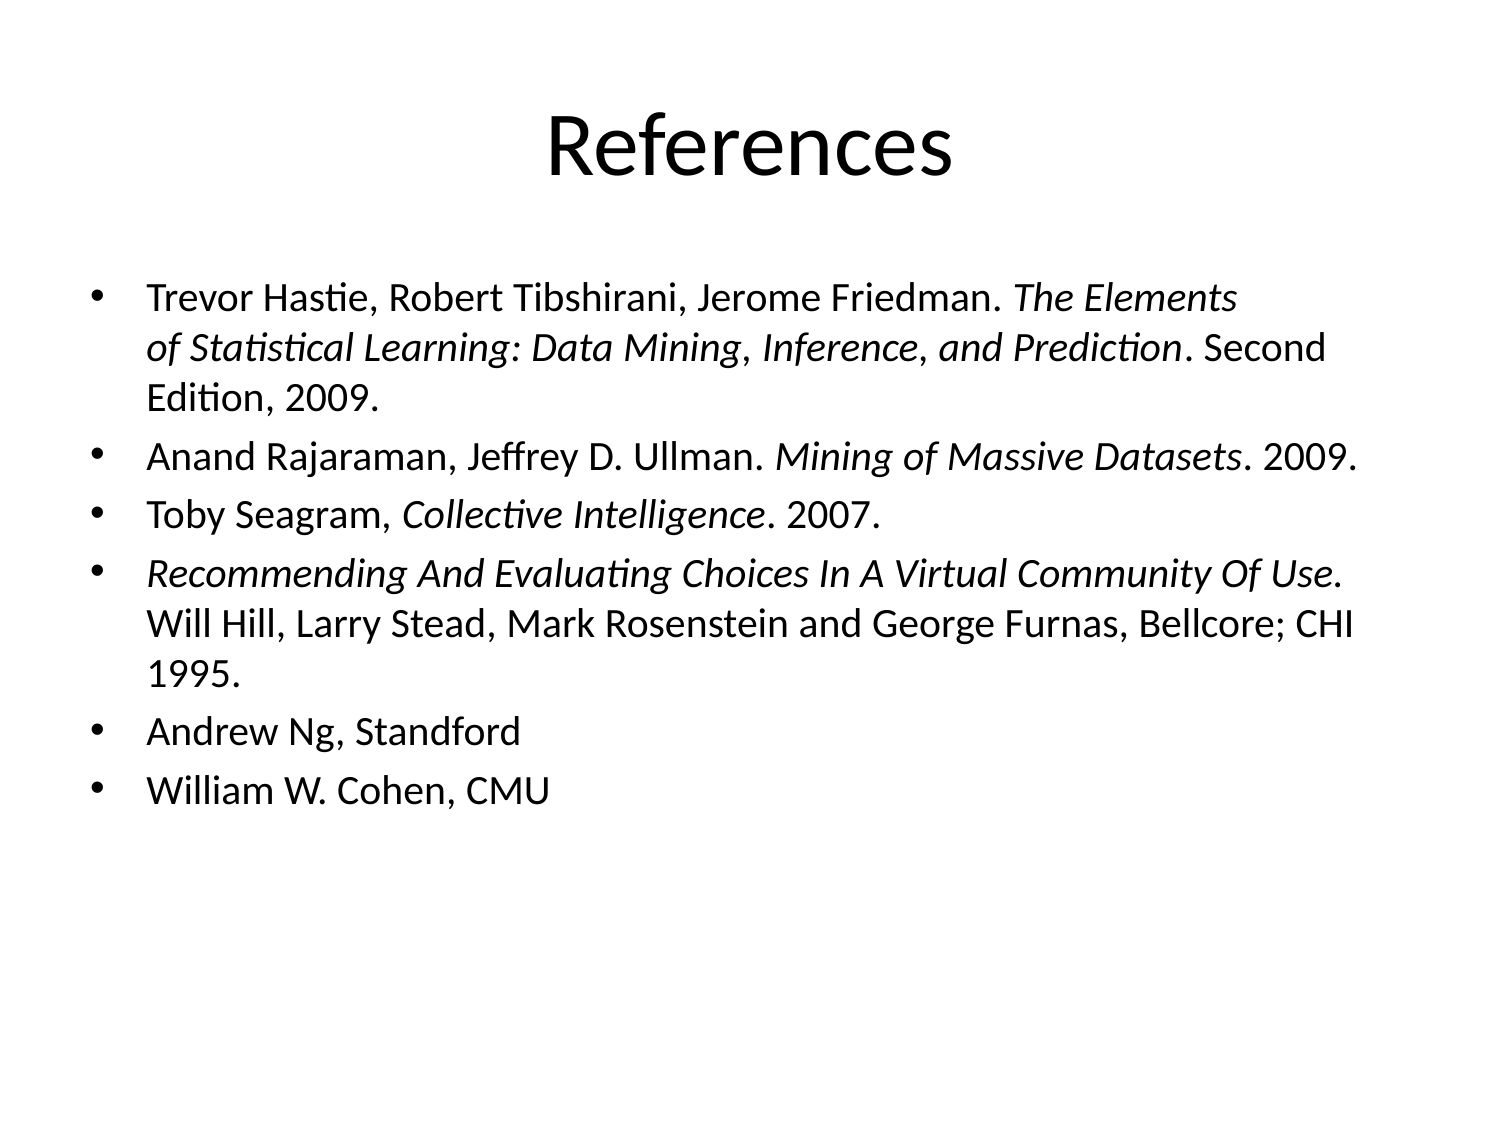

# References
Trevor Hastie, Robert Tibshirani, Jerome Friedman. The Elements of Statistical Learning: Data Mining, Inference, and Prediction. Second Edition, 2009.
Anand Rajaraman, Jeffrey D. Ullman. Mining of Massive Datasets. 2009.
Toby Seagram, Collective Intelligence. 2007.
Recommending And Evaluating Choices In A Virtual Community Of Use. Will Hill, Larry Stead, Mark Rosenstein and George Furnas, Bellcore; CHI 1995.
Andrew Ng, Standford
William W. Cohen, CMU